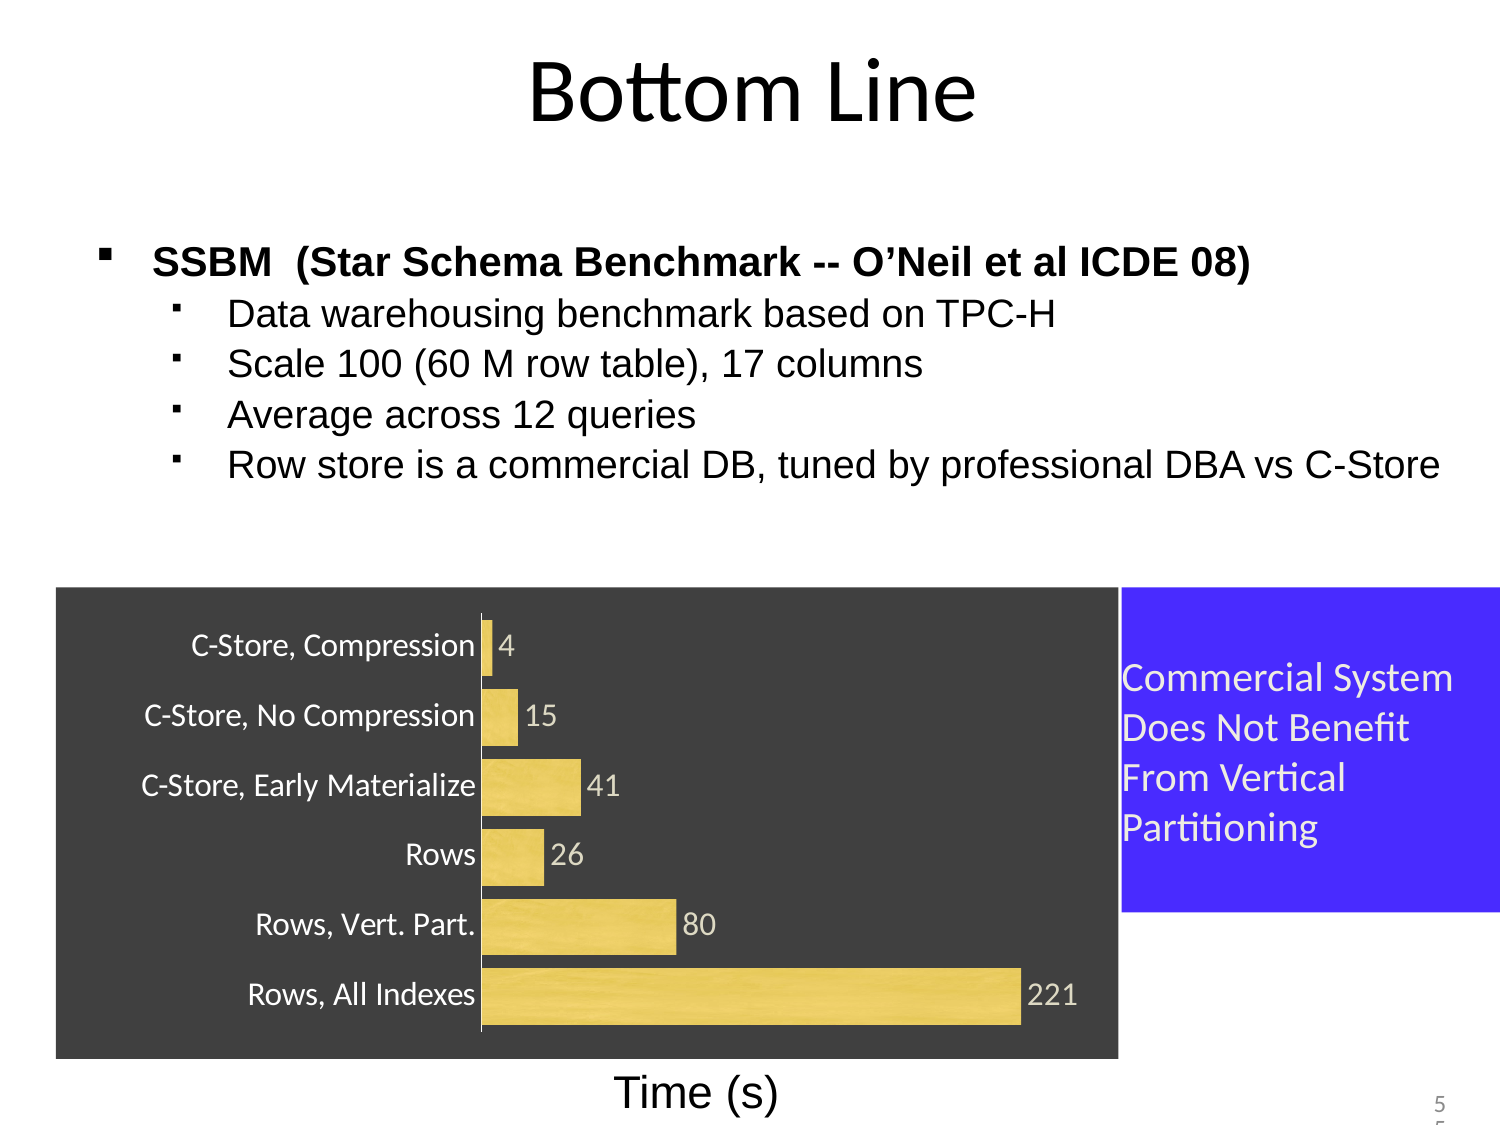

# Bottom Line
SSBM  (Star Schema Benchmark -- O’Neil et al ICDE 08)
Data warehousing benchmark based on TPC-H
Scale 100 (60 M row table), 17 columns
Average across 12 queries
Row store is a commercial DB, tuned by professional DBA vs C-Store

### Chart:

| Category |   |
|---|---|
| C-Store, Compression | 4.400000095367431 |
| C-Store, No Compression | 14.89999961853027 |
| C-Store, Early Materialize | 40.70000076293945 |
| Rows | 25.70000076293945 |
| Rows, Vert. Part. | 79.9000015258789 |
| Rows, All Indexes | 221.1999969482422 |
Commercial System Does Not Benefit From Vertical Partitioning
Time (s)
55